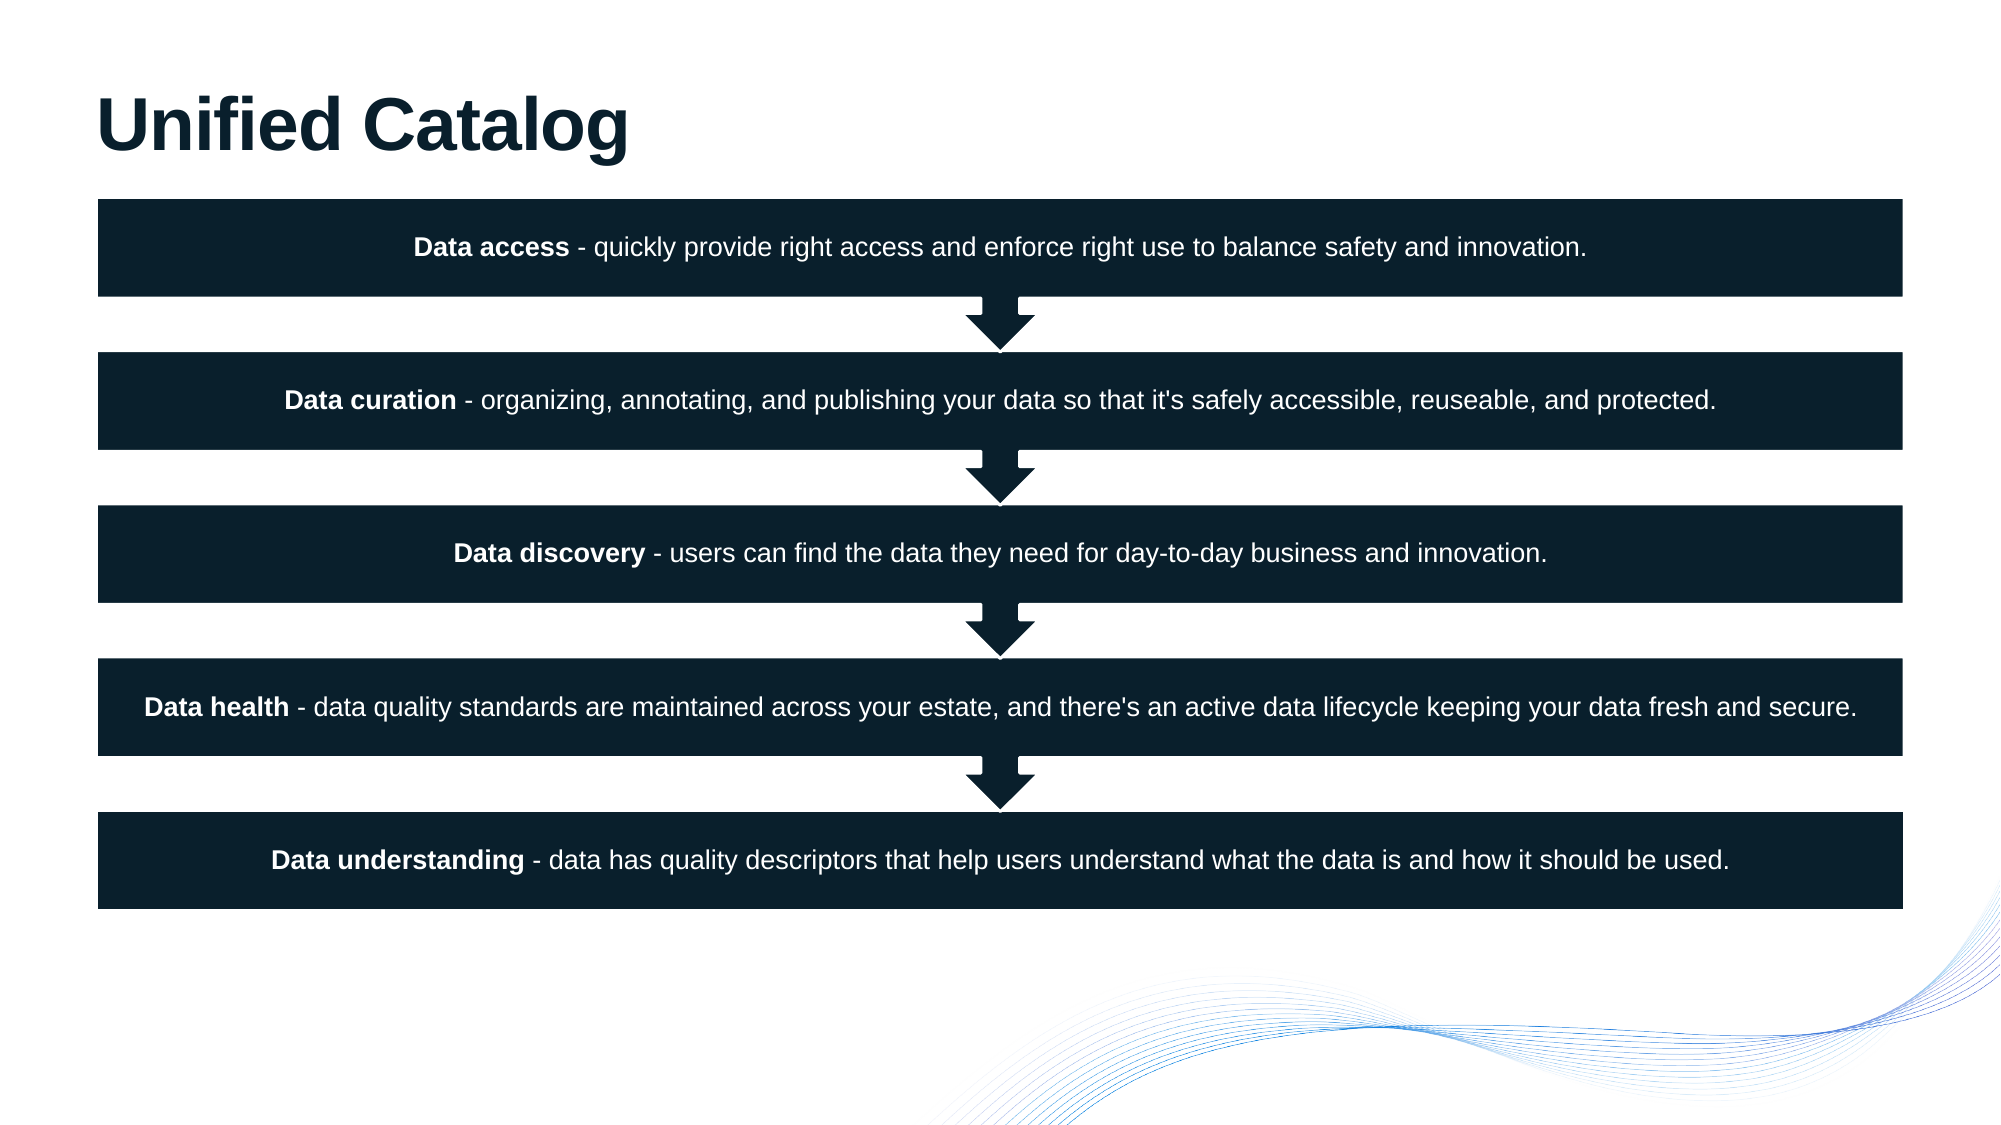

# Unified Catalog
Data understanding - data has quality descriptors that help users understand what the data is and how it should be used.
Data health - data quality standards are maintained across your estate, and there's an active data lifecycle keeping your data fresh and secure.
Data discovery - users can find the data they need for day-to-day business and innovation.
Data curation - organizing, annotating, and publishing your data so that it's safely accessible, reuseable, and protected.
Data access - quickly provide right access and enforce right use to balance safety and innovation.